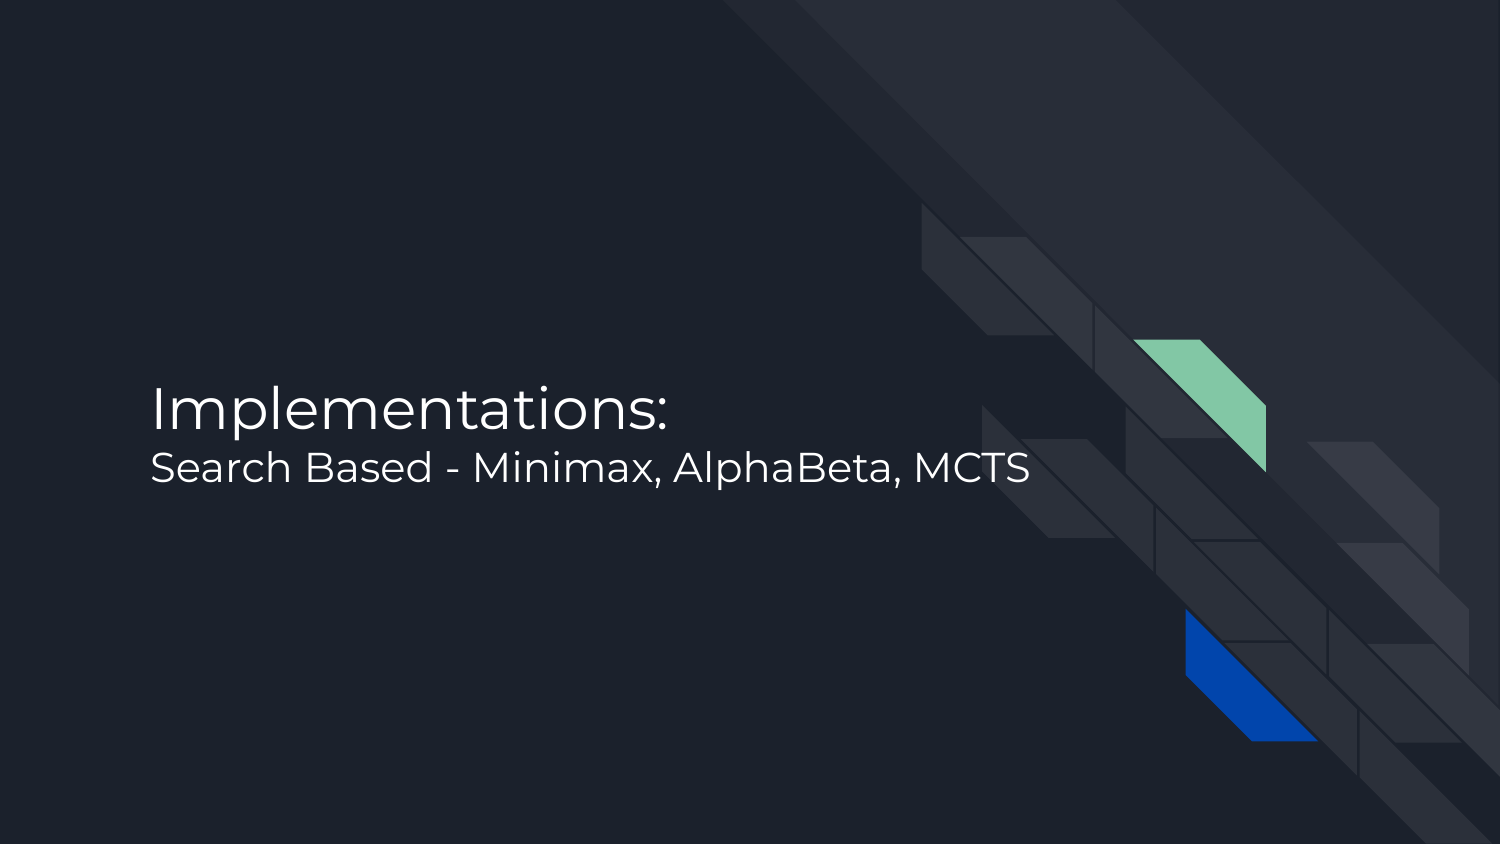

# Implementations:
Search Based - Minimax, AlphaBeta, MCTS